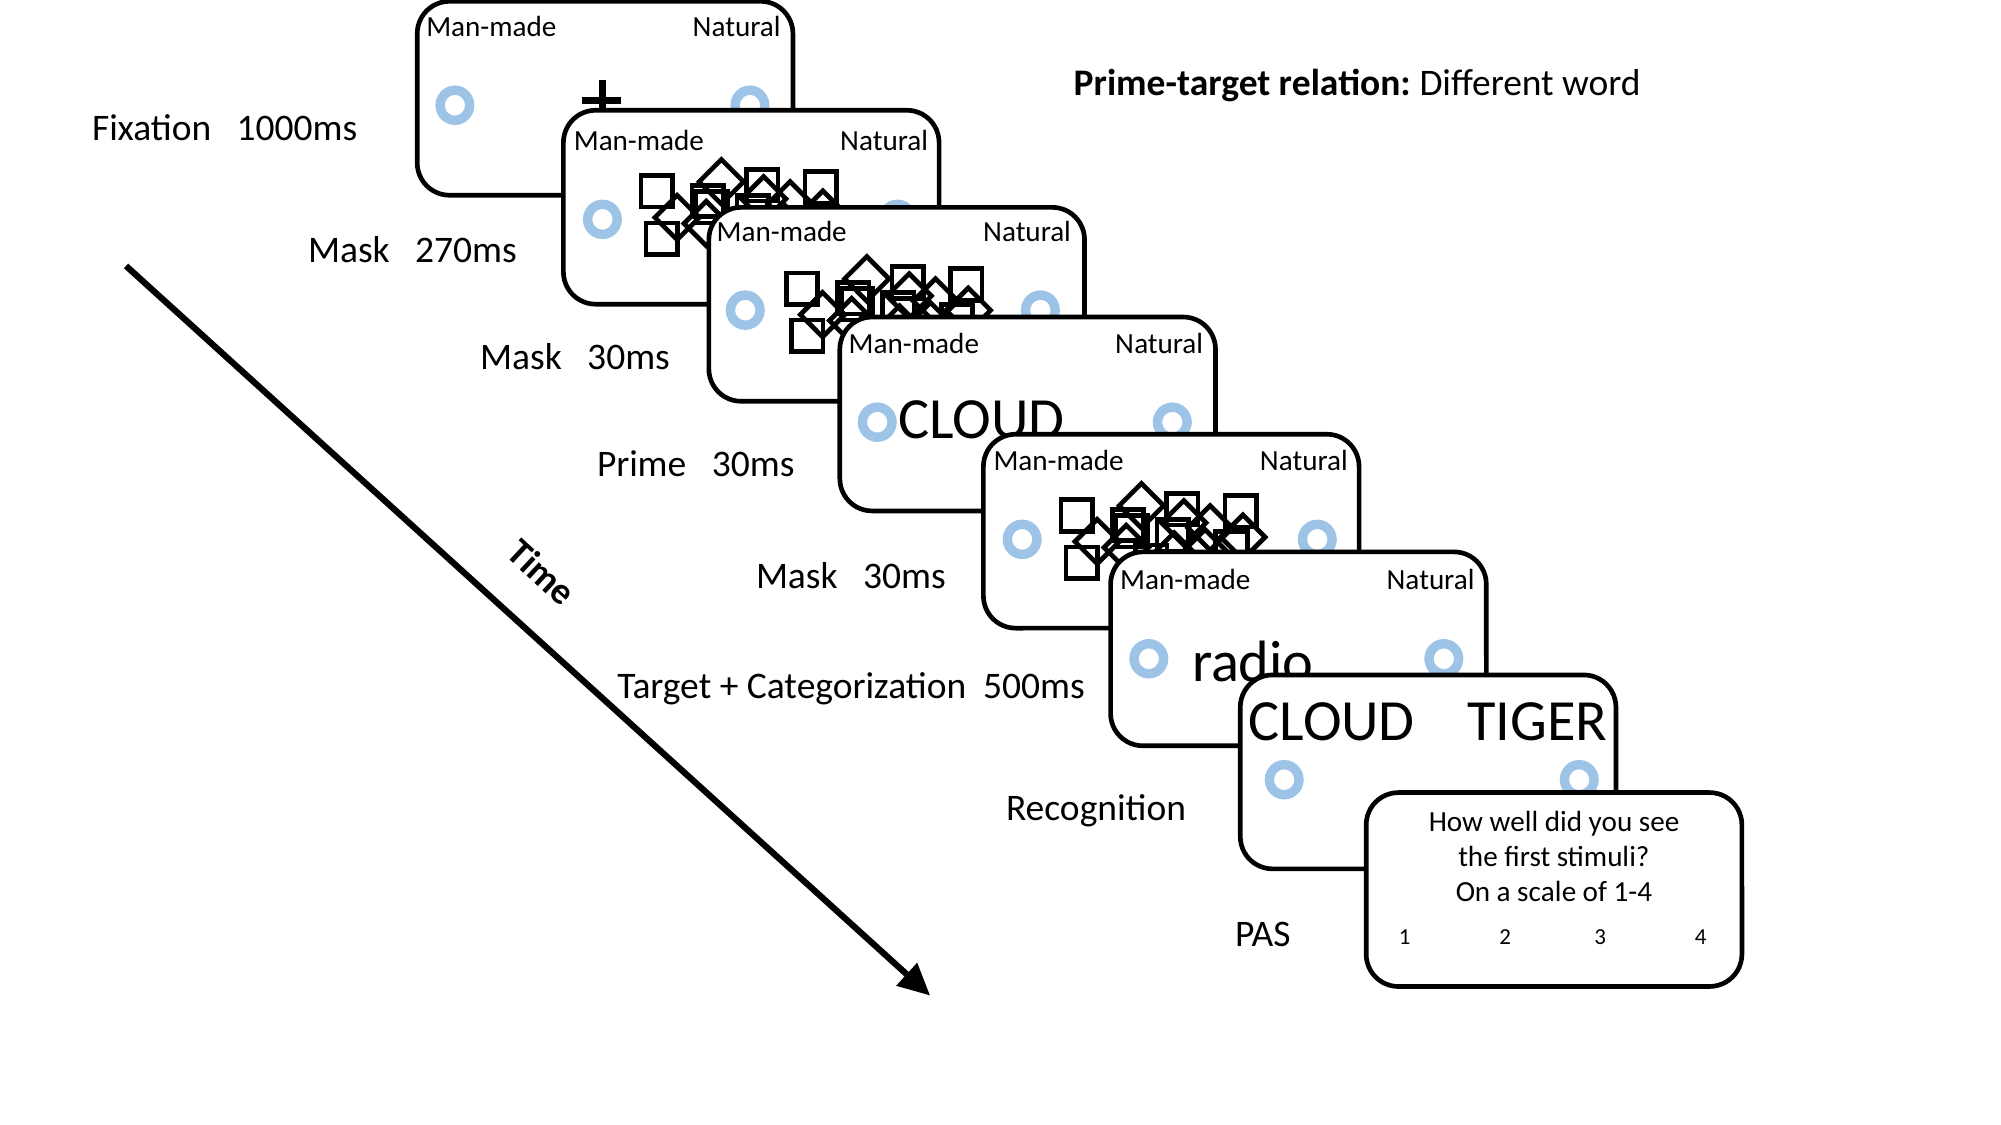

Man-made                     Natural

Prime-target relation: Different word
Fixation   1000ms

  Man-made                     Natural

  Man-made                     Natural

Mask   270ms
Time
  Man-made                     Natural

CLOUD

Mask   30ms
Prime   30ms
  Man-made                     Natural

Mask   30ms

  Man-made                     Natural
radio

Target + Categorization  500ms
CLOUD    TIGER

Recognition

How well did you see the first stimuli?
On a scale of 1-4
1                 2                3                 4
PAS